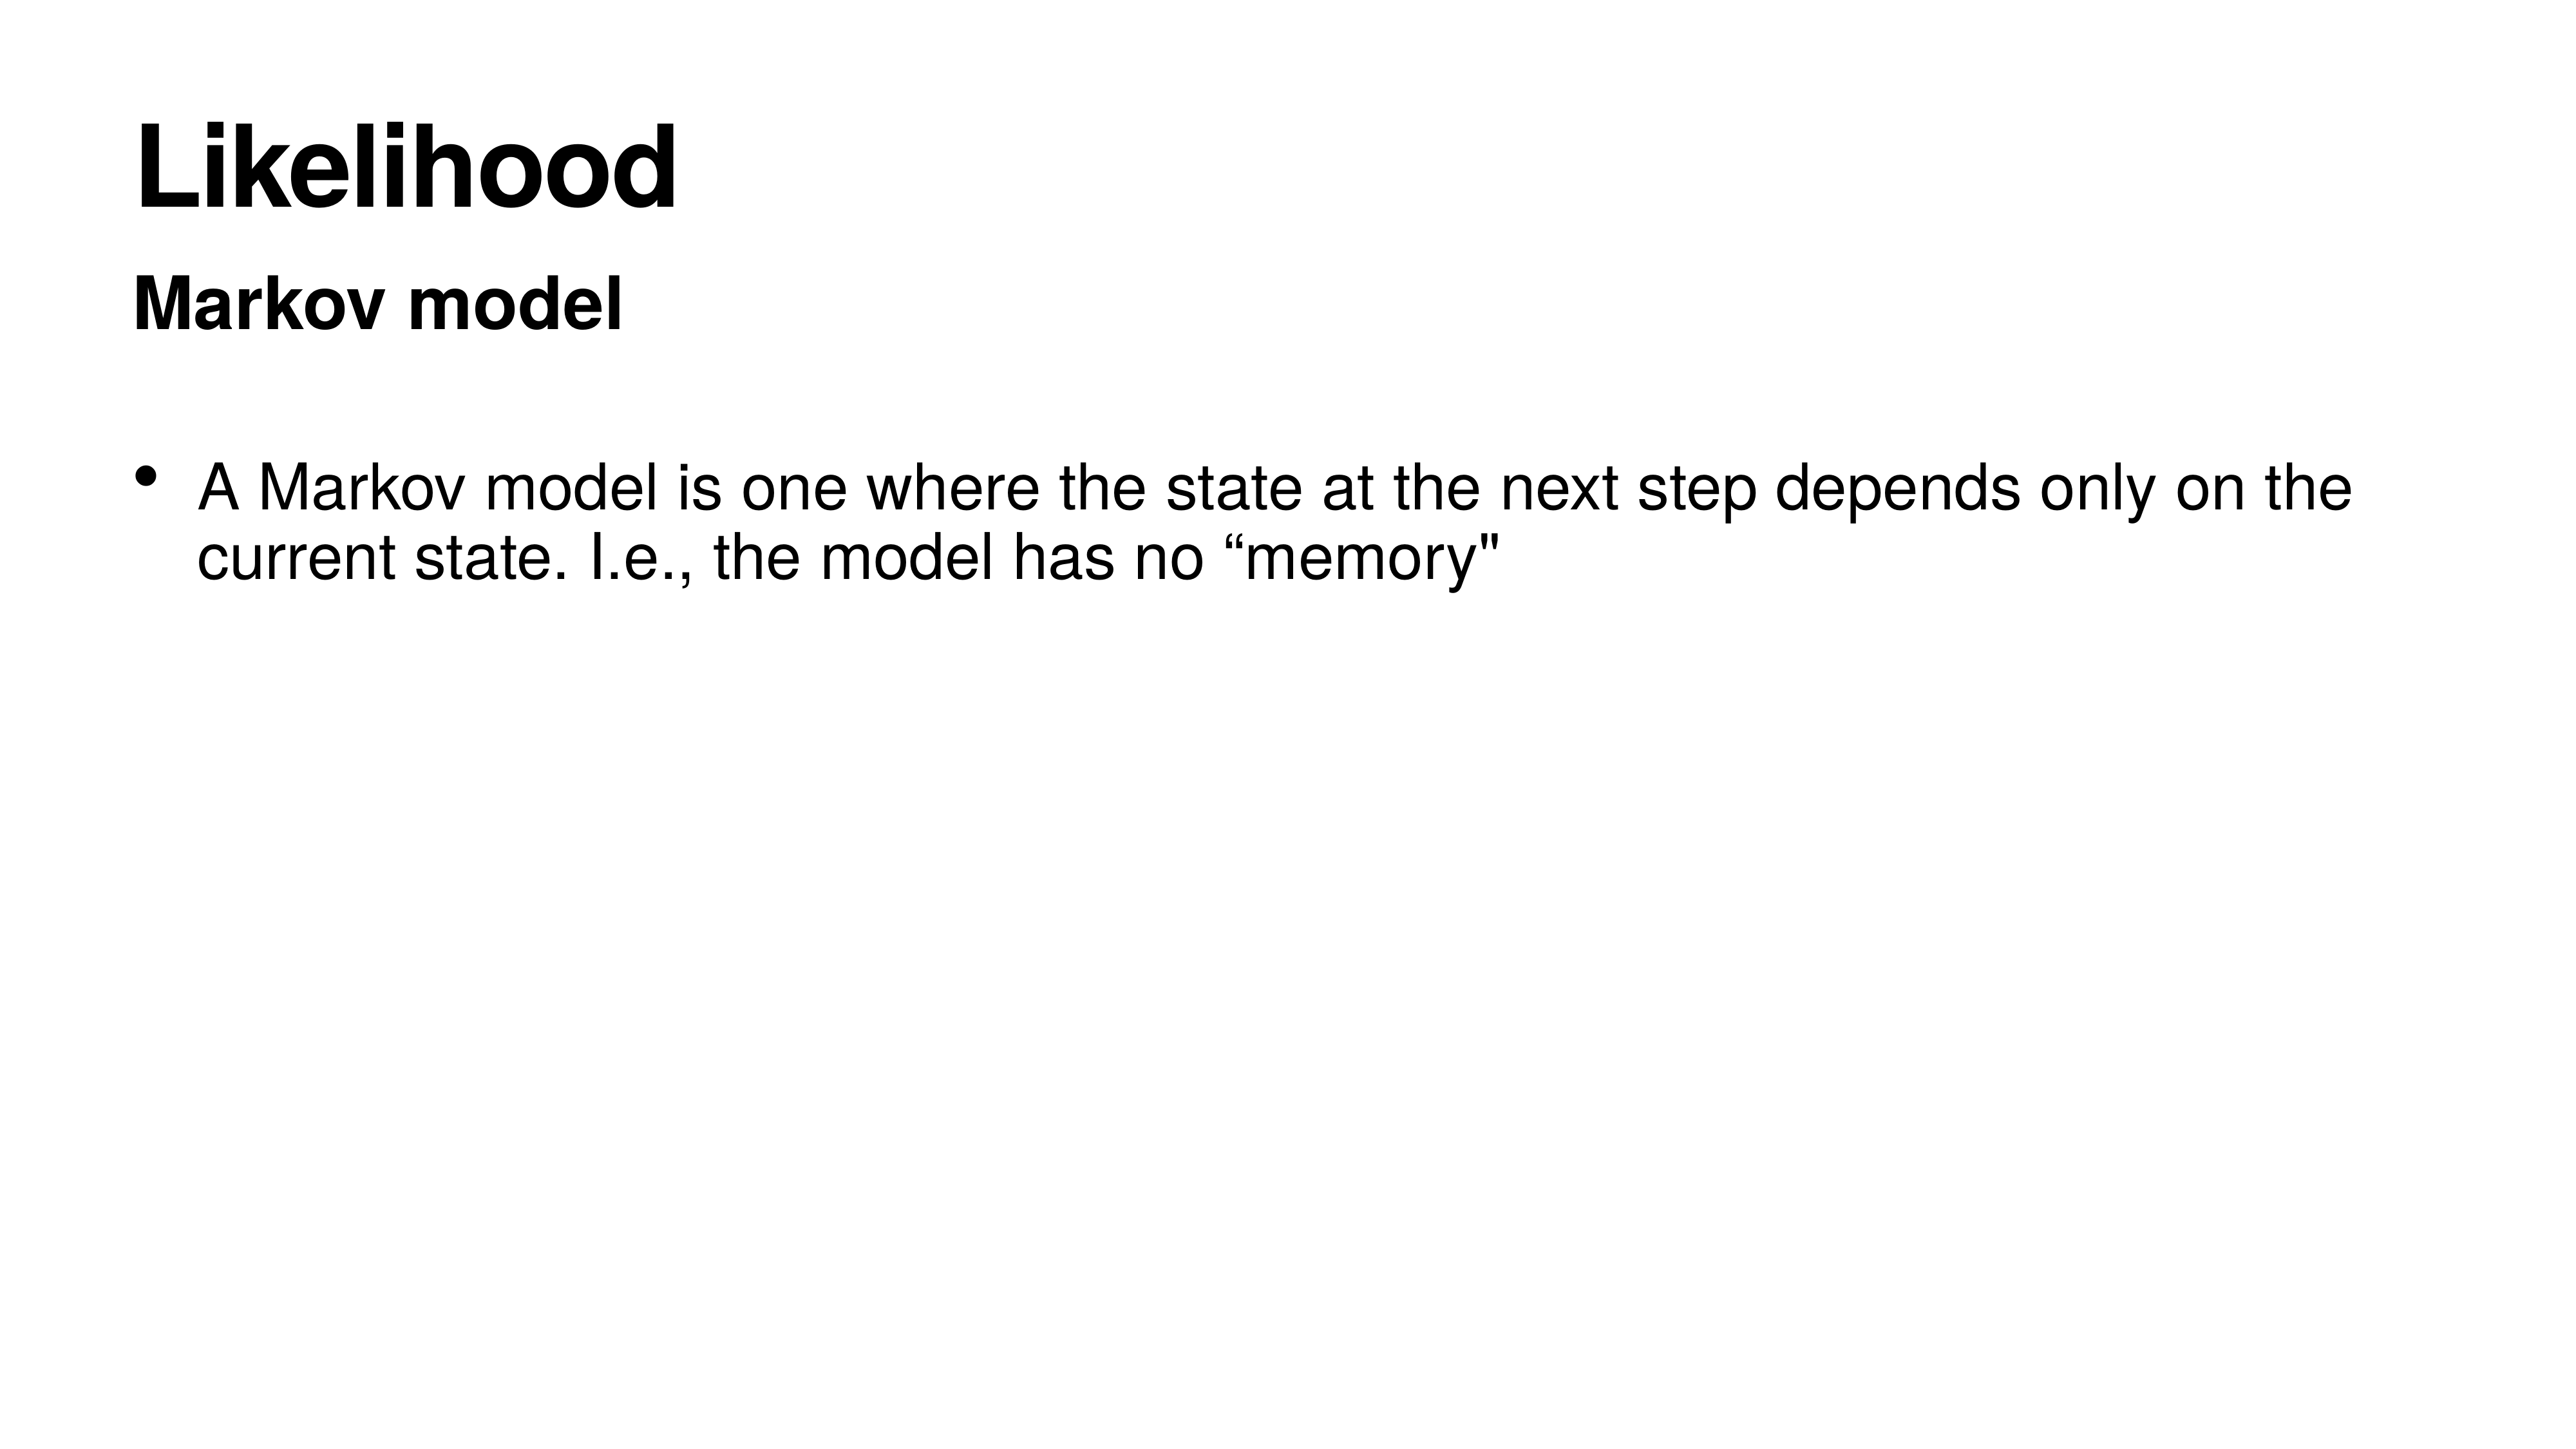

# Likelihood
Markov model
A Markov model is one where the state at the next step depends only on the current state. I.e., the model has no “memory"
E.g., the probability of throwing a head or tail in a coin toss is independent of whether the last throw was a head or tail